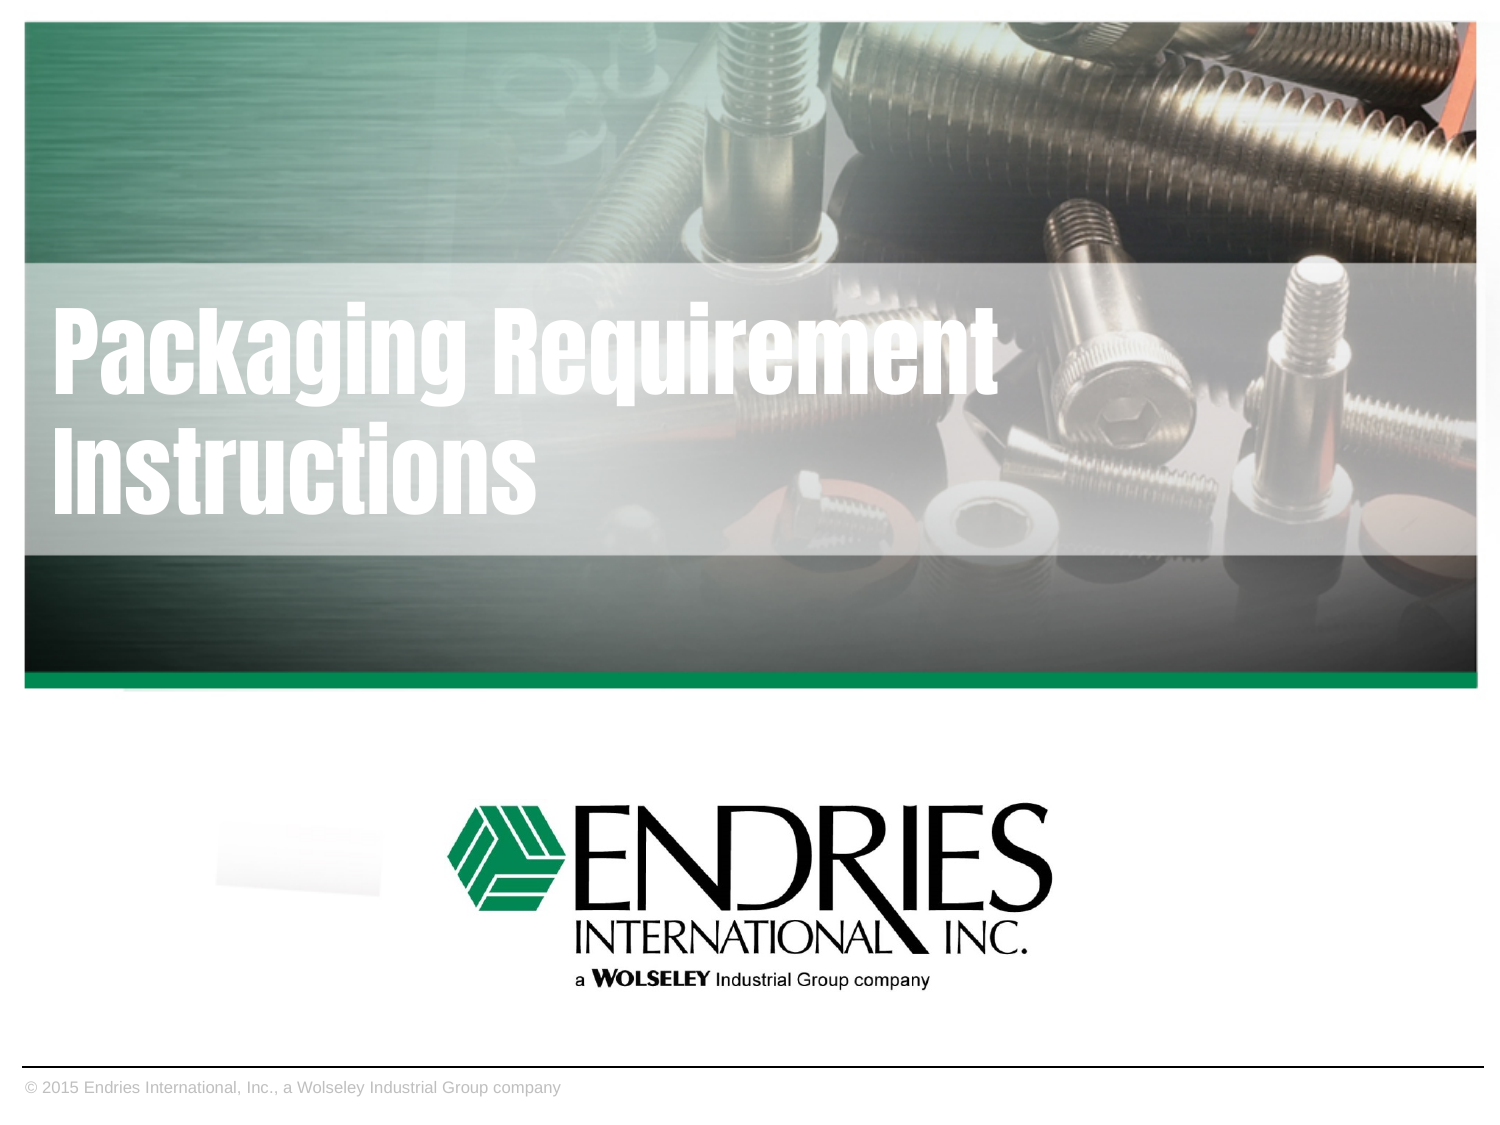

Packaging Requirement Instructions
© 2015 Endries International, Inc., a Wolseley Industrial Group company